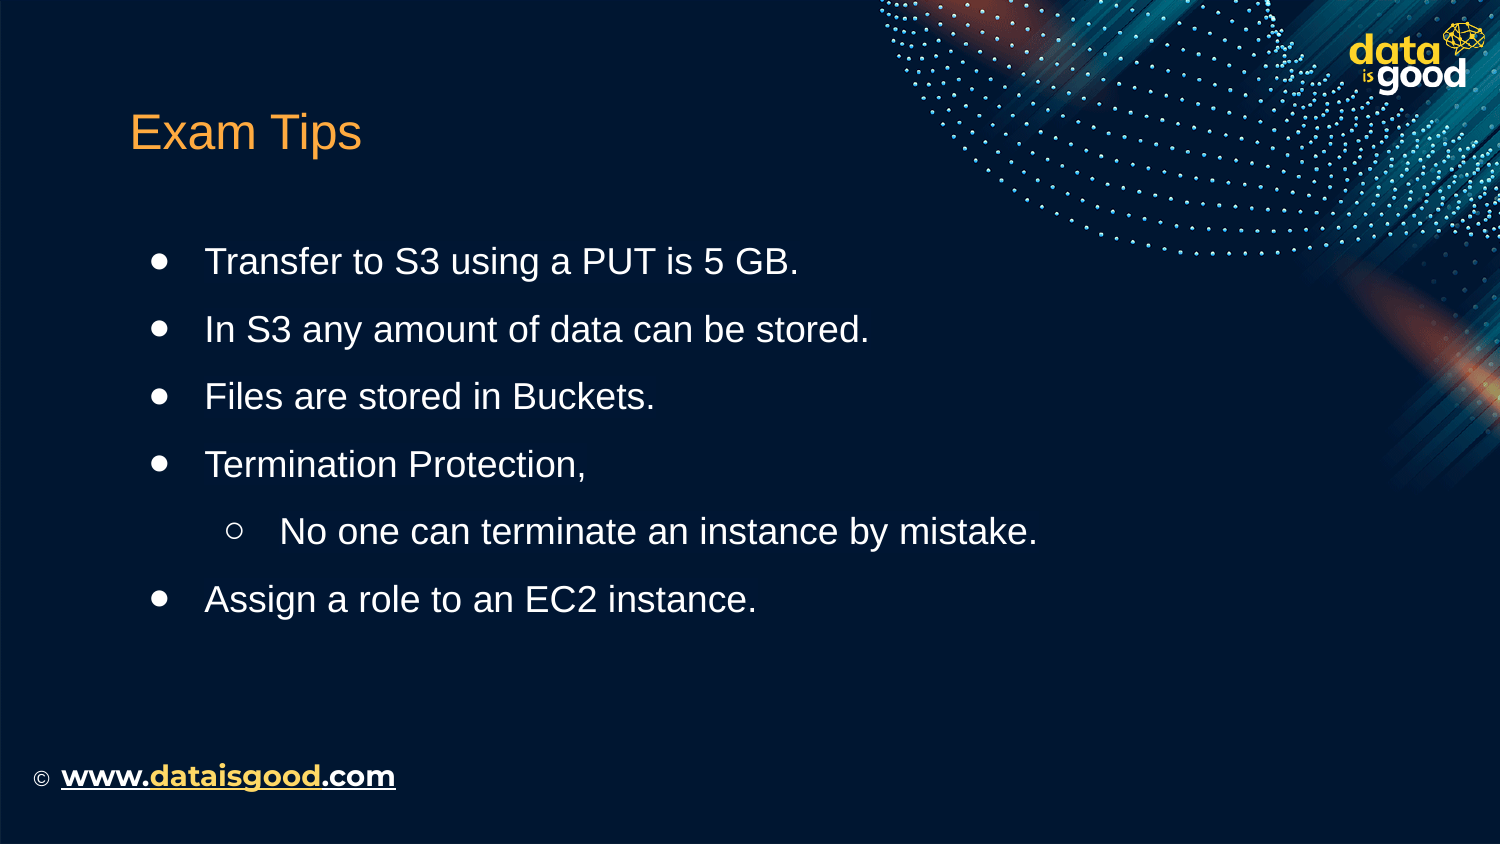

# Exam Tips
Transfer to S3 using a PUT is 5 GB.
In S3 any amount of data can be stored.
Files are stored in Buckets.
Termination Protection,
No one can terminate an instance by mistake.
Assign a role to an EC2 instance.